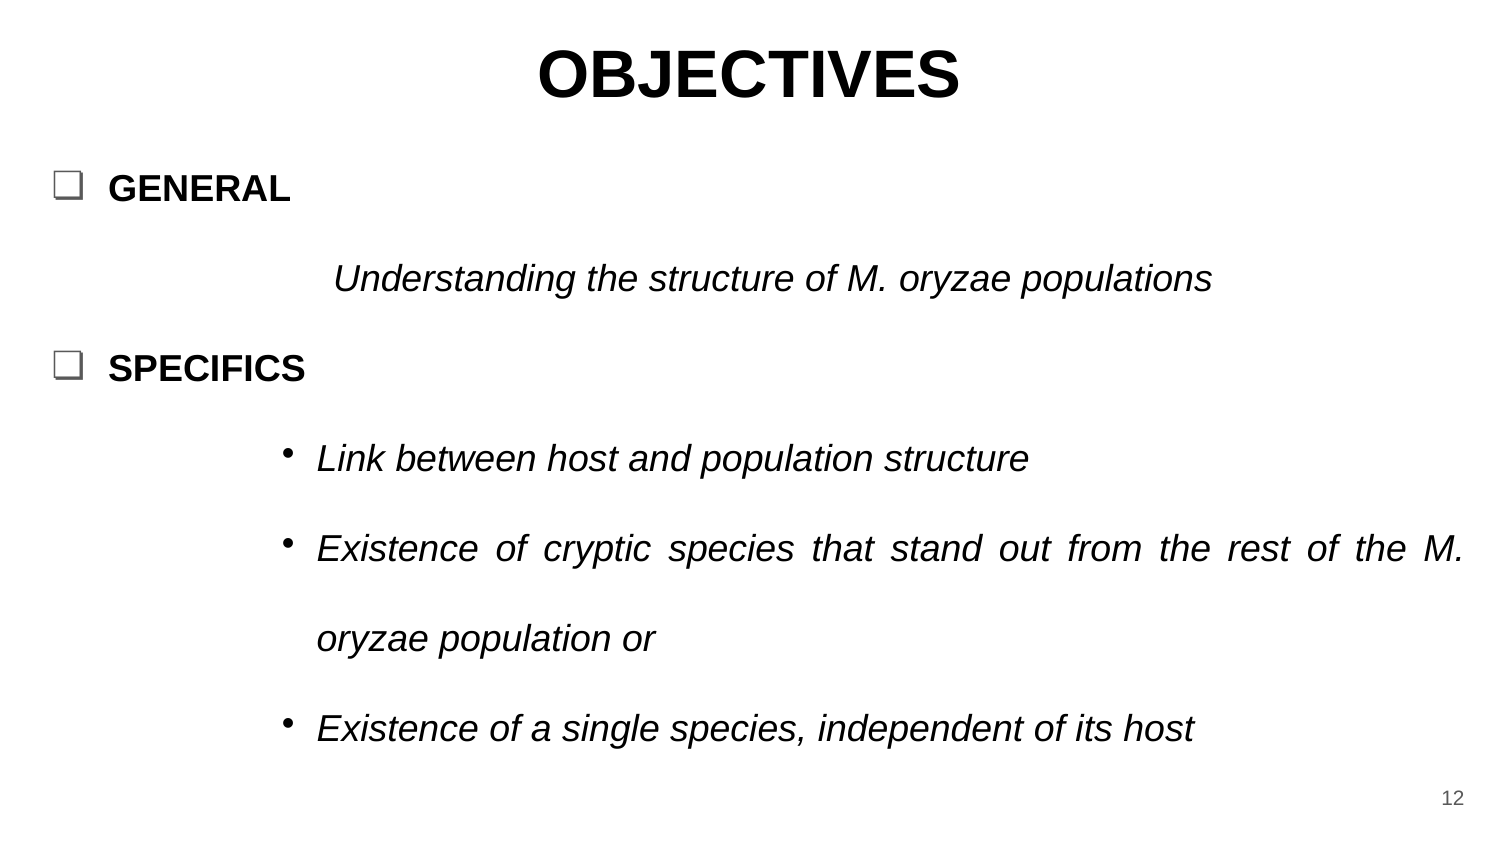

OBJECTIVES
GENERAL
		Understanding the structure of M. oryzae populations
SPECIFICS
Link between host and population structure
Existence of cryptic species that stand out from the rest of the M. oryzae population or
Existence of a single species, independent of its host
12